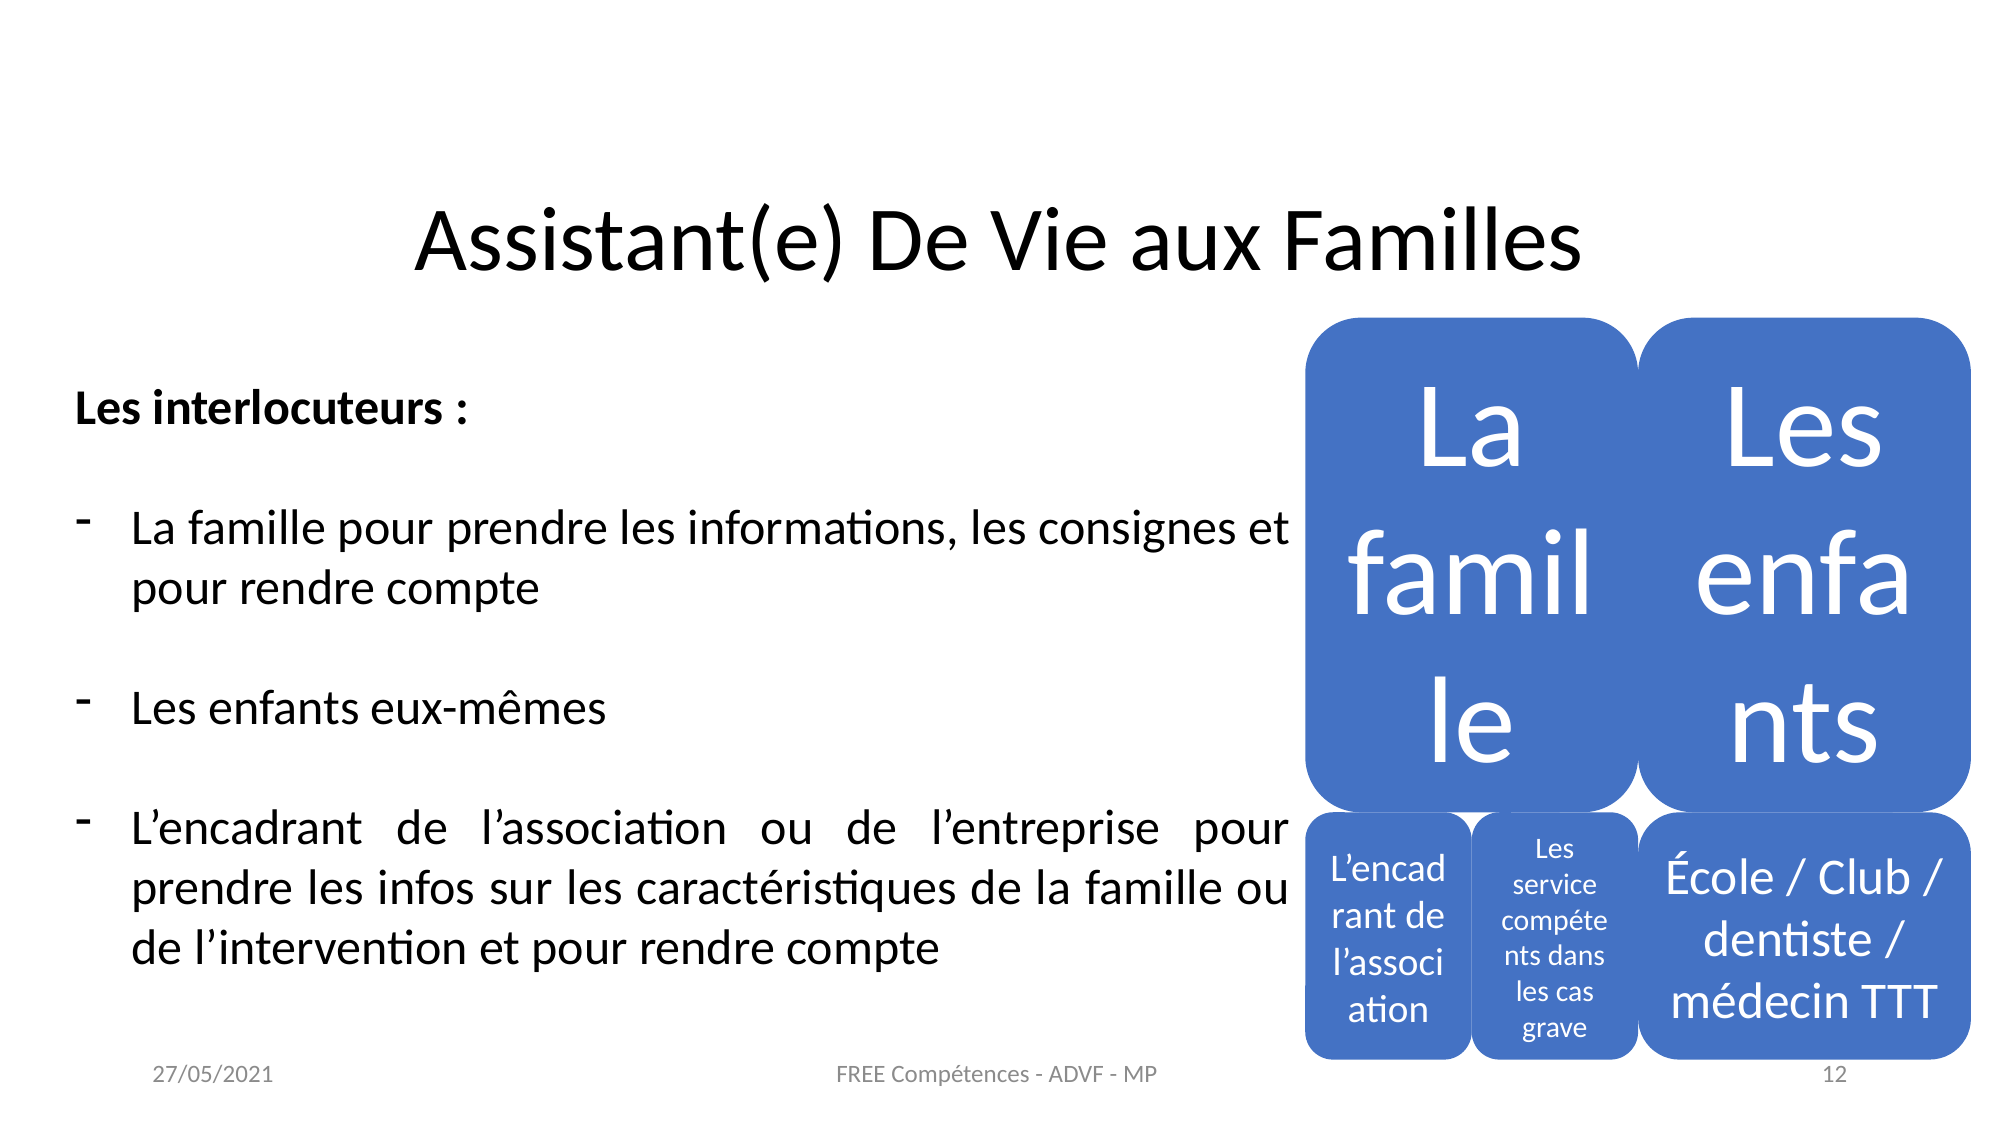

Assistant(e) De Vie aux Familles
La famille
L’encadrant de l’association
Les service compétents dans les cas grave
Les enfants
École / Club / dentiste / médecin TTT
Les interlocuteurs :

La famille pour prendre les informations, les consignes et pour rendre compte

Les enfants eux-mêmes

L’encadrant de l’association ou de l’entreprise pour prendre les infos sur les caractéristiques de la famille ou de l’intervention et pour rendre compte

FREE Compétences - ADVF - MP
27/05/2021
12